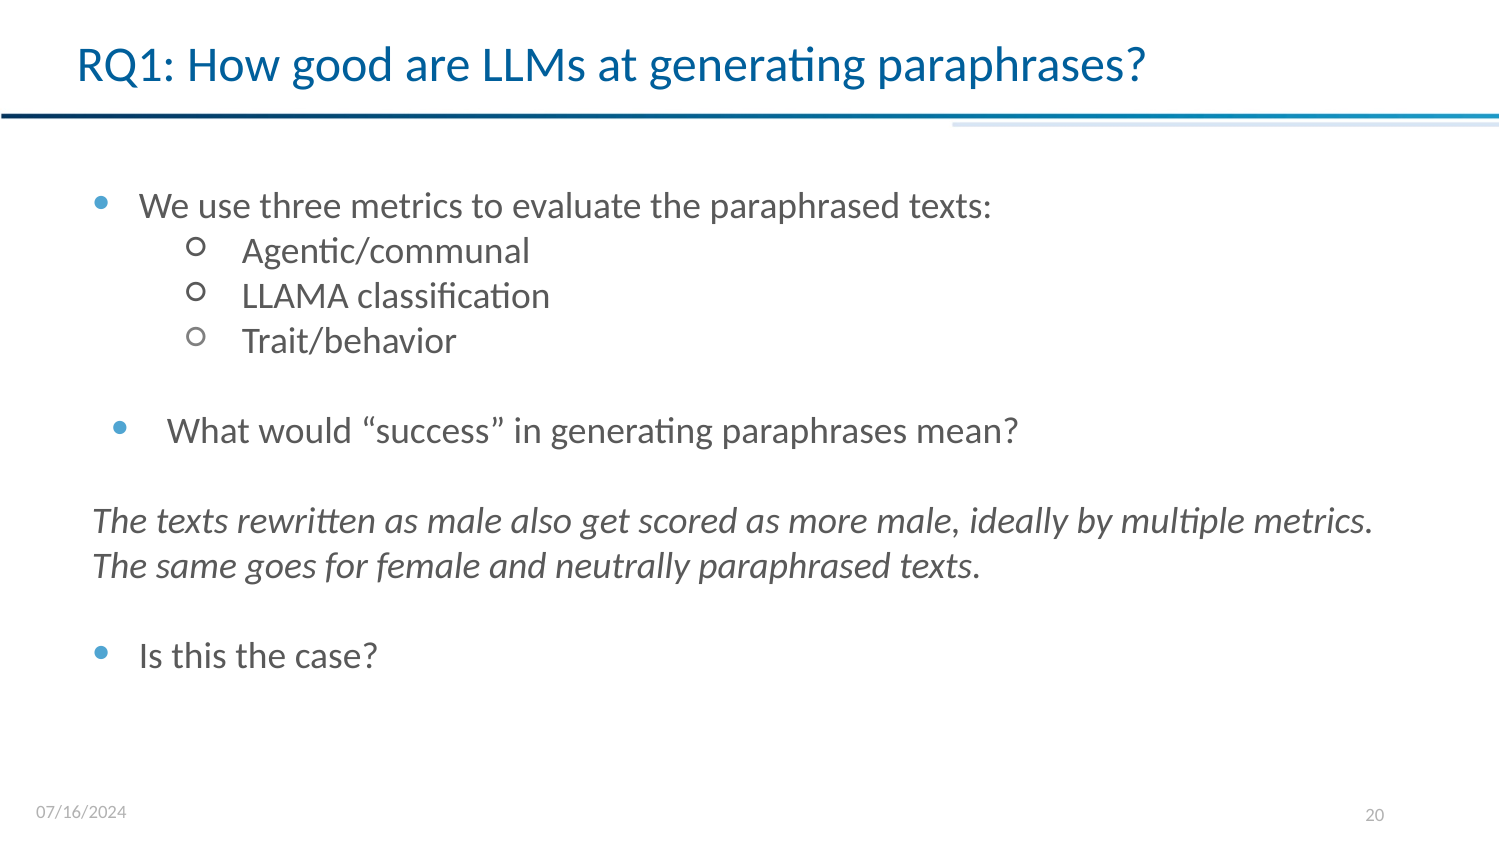

RQ1: How good are LLMs at generating paraphrases?
We use three metrics to evaluate the paraphrased texts:
Agentic/communal
LLAMA classification
Trait/behavior

What would “success” in generating paraphrases mean?

The texts rewritten as male also get scored as more male, ideally by multiple metrics. The same goes for female and neutrally paraphrased texts.

Is this the case?

07/16/2024

20